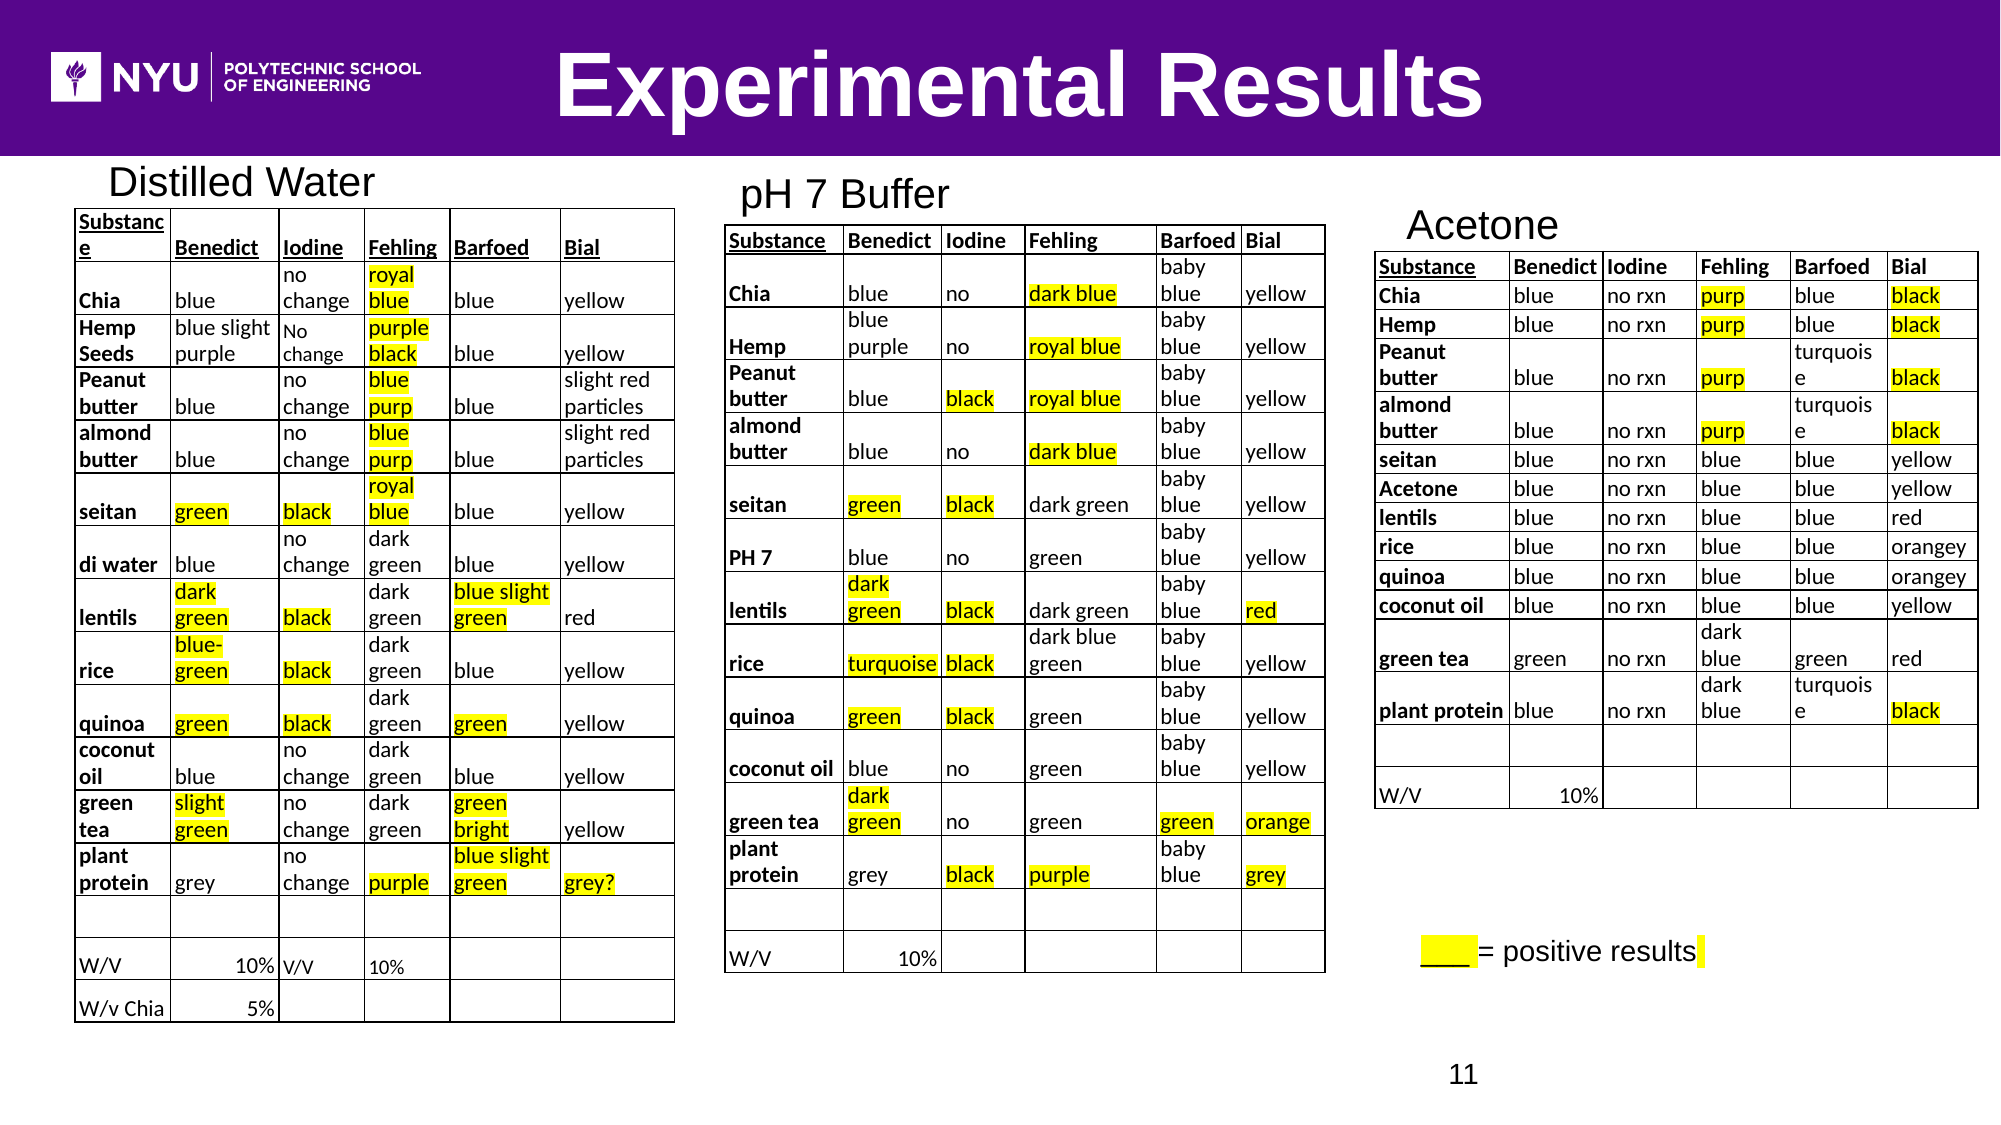

Experimental Results
Distilled Water
pH 7 Buffer
Acetone
| Substance | Benedict | Iodine | Fehling | Barfoed | Bial |
| --- | --- | --- | --- | --- | --- |
| Chia | blue | no change | royal blue | blue | yellow |
| Hemp Seeds | blue slight purple | No change | purple black | blue | yellow |
| Peanut butter | blue | no change | blue purp | blue | slight red particles |
| almond butter | blue | no change | blue purp | blue | slight red particles |
| seitan | green | black | royal blue | blue | yellow |
| di water | blue | no change | dark green | blue | yellow |
| lentils | dark green | black | dark green | blue slight green | red |
| rice | blue-green | black | dark green | blue | yellow |
| quinoa | green | black | dark green | green | yellow |
| coconut oil | blue | no change | dark green | blue | yellow |
| green tea | slight green | no change | dark green | green bright | yellow |
| plant protein | grey | no change | purple | blue slight green | grey? |
|  |  |  |  |  |  |
| W/V | 10% | V/V | 10% |  |  |
| W/v Chia | 5% |  |  |  |  |
| Substance | Benedict | Iodine | Fehling | Barfoed | Bial |
| --- | --- | --- | --- | --- | --- |
| Chia | blue | no | dark blue | baby blue | yellow |
| Hemp | blue purple | no | royal blue | baby blue | yellow |
| Peanut butter | blue | black | royal blue | baby blue | yellow |
| almond butter | blue | no | dark blue | baby blue | yellow |
| seitan | green | black | dark green | baby blue | yellow |
| PH 7 | blue | no | green | baby blue | yellow |
| lentils | dark green | black | dark green | baby blue | red |
| rice | turquoise | black | dark blue green | baby blue | yellow |
| quinoa | green | black | green | baby blue | yellow |
| coconut oil | blue | no | green | baby blue | yellow |
| green tea | dark green | no | green | green | orange |
| plant protein | grey | black | purple | baby blue | grey |
|  |  |  |  |  |  |
| W/V | 10% |  |  |  |  |
| Substance | Benedict | Iodine | Fehling | Barfoed | Bial |
| --- | --- | --- | --- | --- | --- |
| Chia | blue | no rxn | purp | blue | black |
| Hemp | blue | no rxn | purp | blue | black |
| Peanut butter | blue | no rxn | purp | turquoise | black |
| almond butter | blue | no rxn | purp | turquoise | black |
| seitan | blue | no rxn | blue | blue | yellow |
| Acetone | blue | no rxn | blue | blue | yellow |
| lentils | blue | no rxn | blue | blue | red |
| rice | blue | no rxn | blue | blue | orangey |
| quinoa | blue | no rxn | blue | blue | orangey |
| coconut oil | blue | no rxn | blue | blue | yellow |
| green tea | green | no rxn | dark blue | green | red |
| plant protein | blue | no rxn | dark blue | turquoise | black |
|  |  |  |  |  |  |
| W/V | 10% |  |  |  |  |
___ = positive results
11